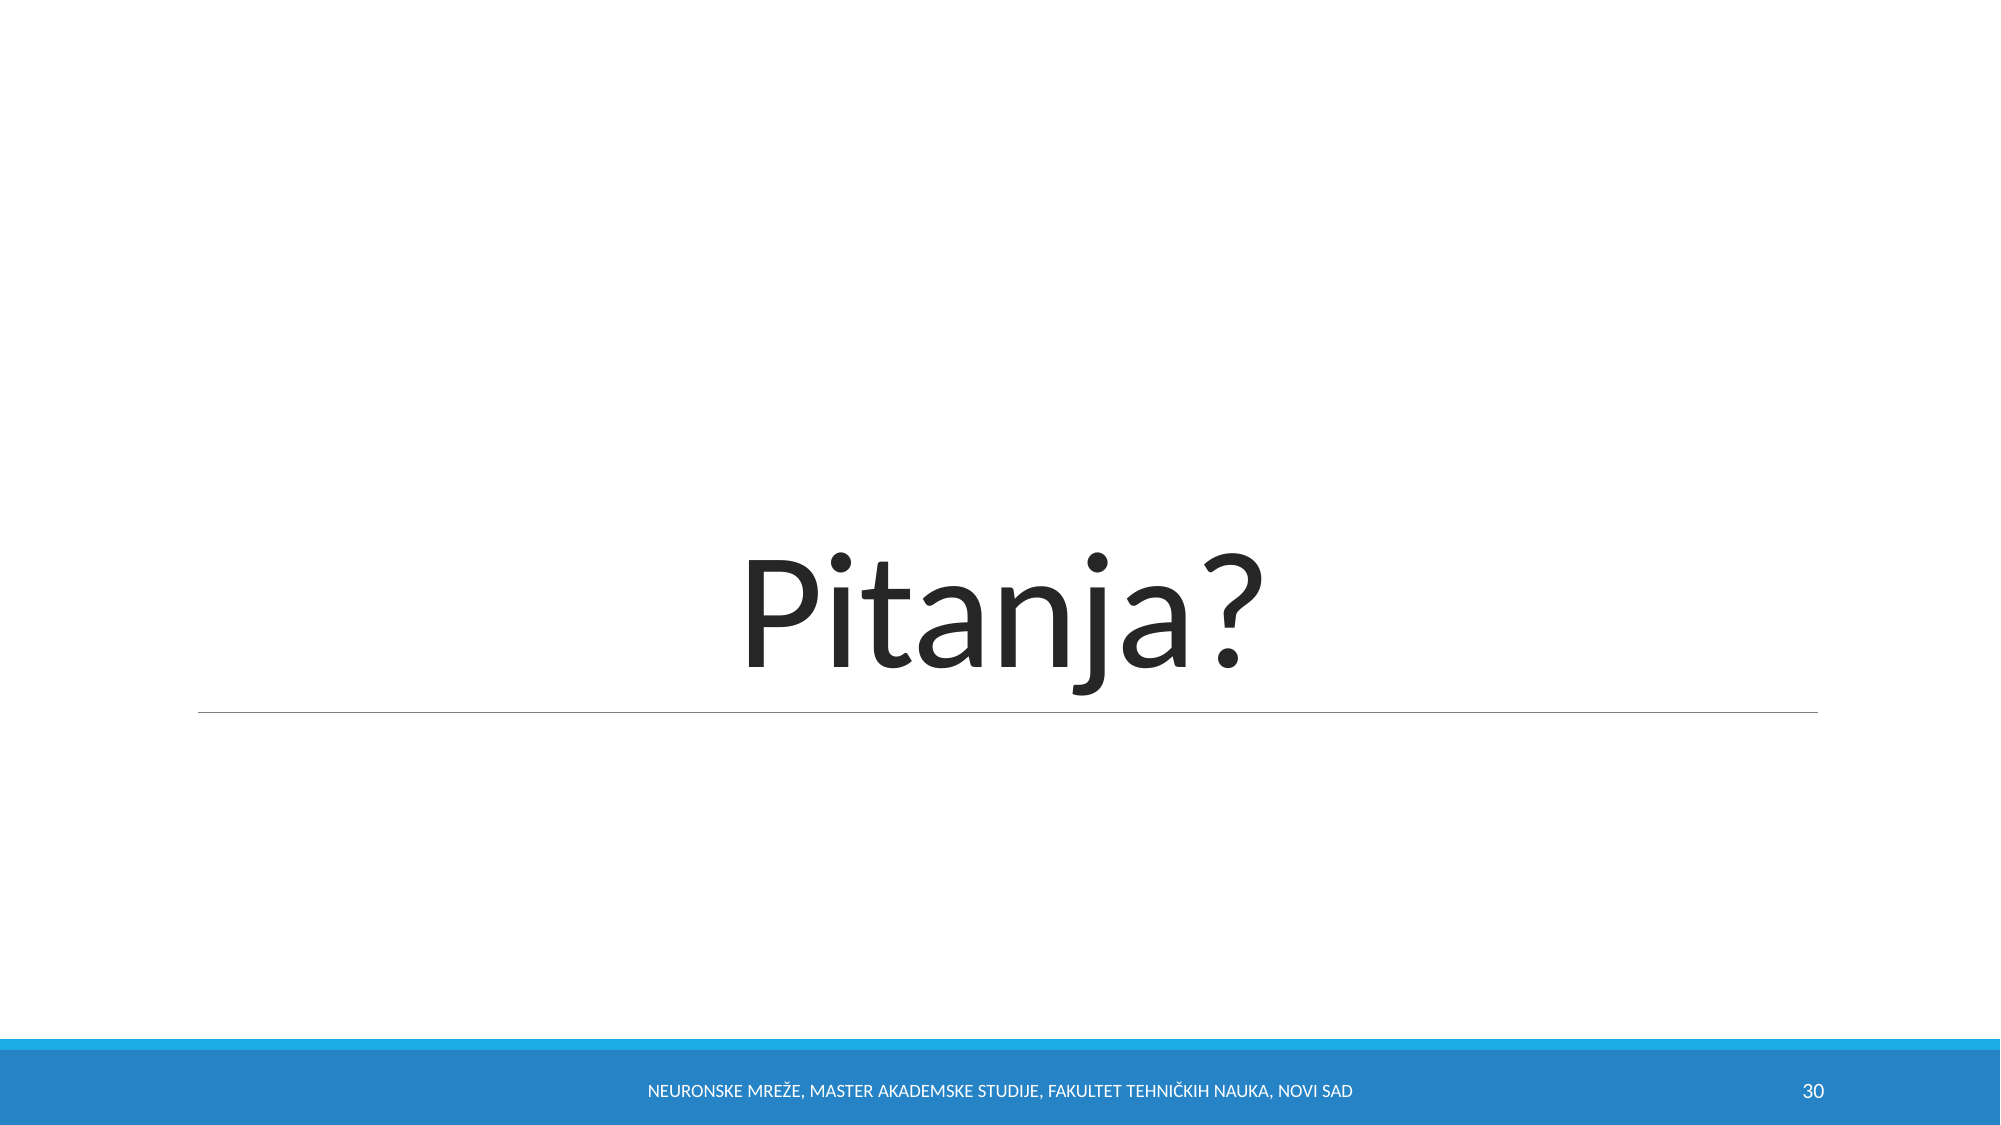

# Pitanja?

Neuronske mreže, Master akademske studije, Fakultet tehničkih nauka, Novi Sad
30